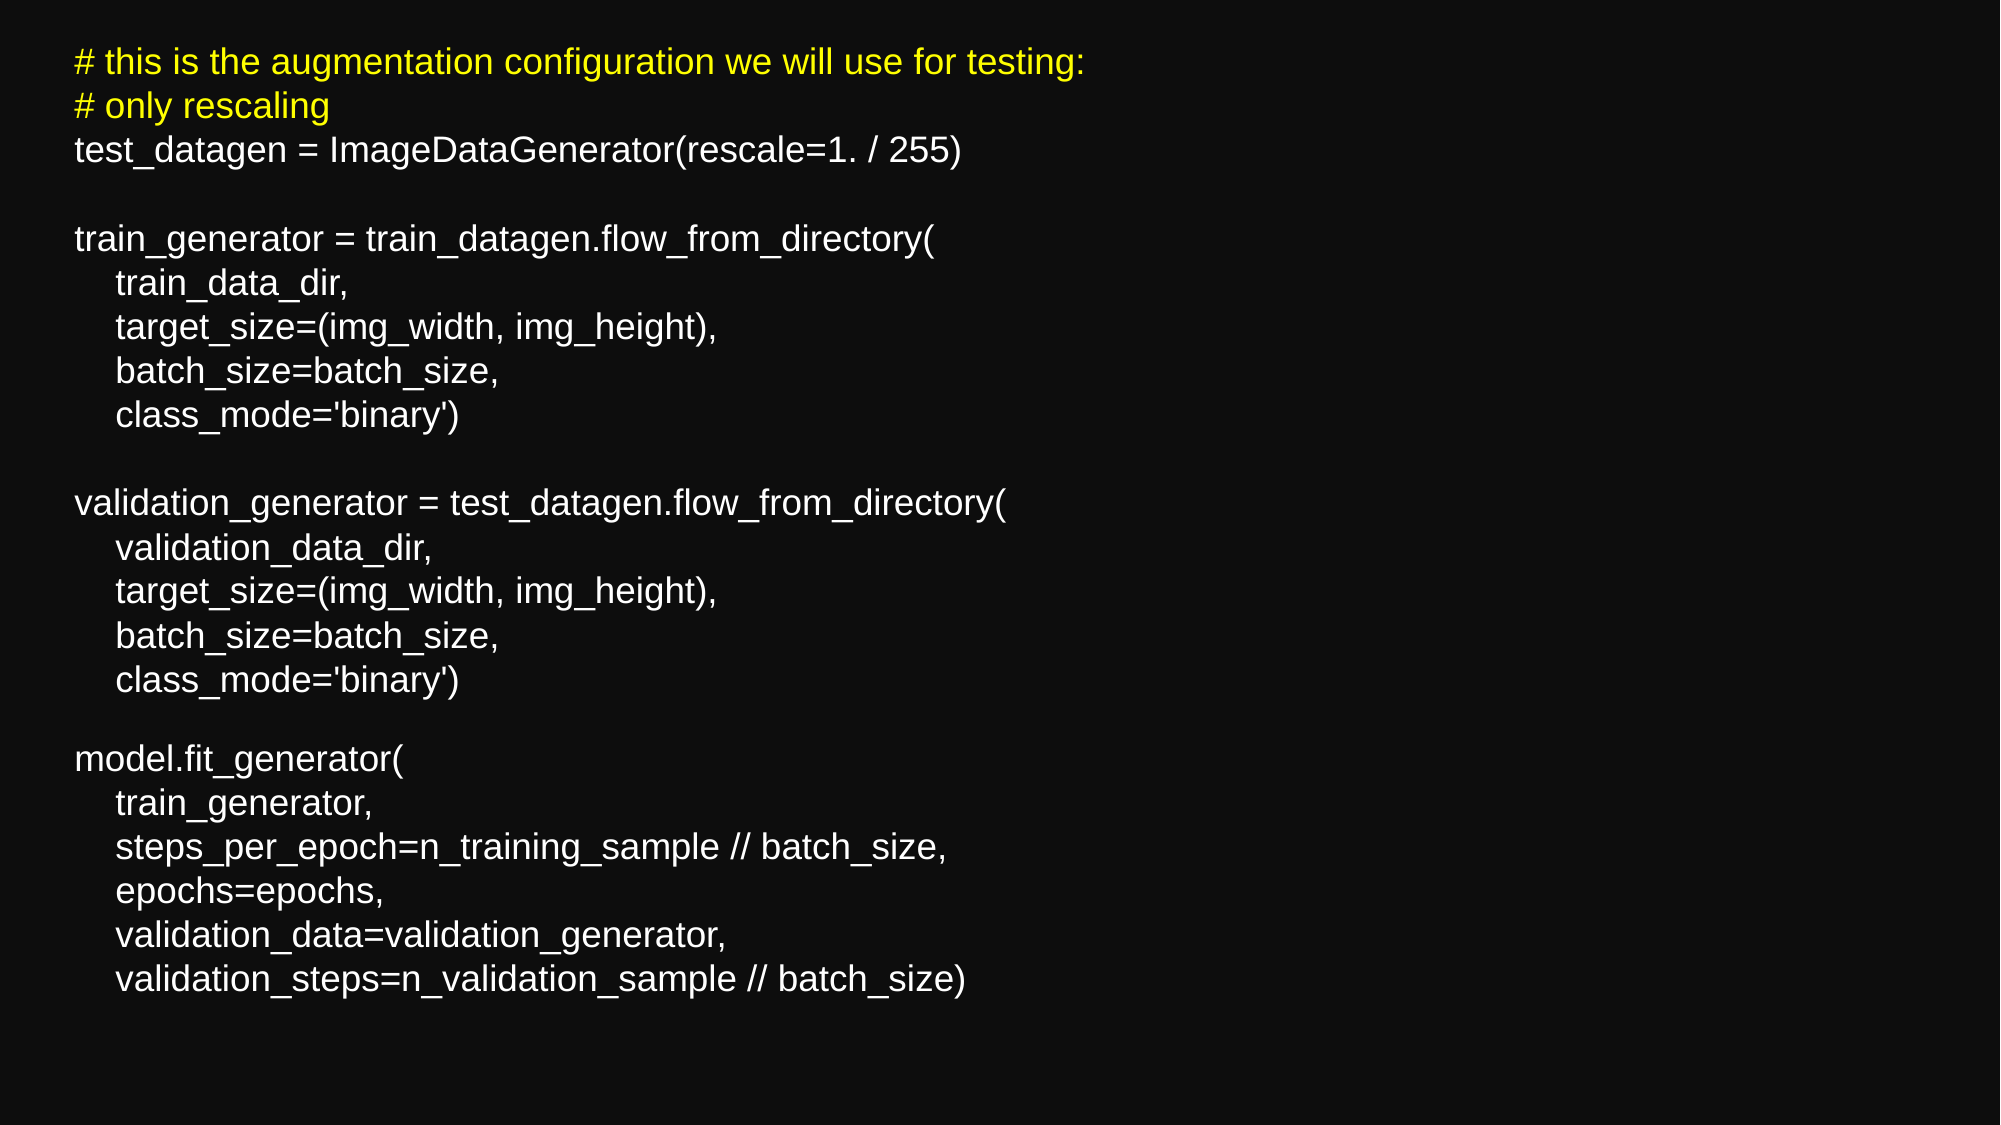

# this is the augmentation configuration we will use for testing:
# only rescaling
test_datagen = ImageDataGenerator(rescale=1. / 255)

train_generator = train_datagen.flow_from_directory(
    train_data_dir,
    target_size=(img_width, img_height),
    batch_size=batch_size,
    class_mode='binary')

validation_generator = test_datagen.flow_from_directory(
    validation_data_dir,
    target_size=(img_width, img_height),
    batch_size=batch_size,
    class_mode='binary')
model.fit_generator(
    train_generator,
    steps_per_epoch=n_training_sample // batch_size,
    epochs=epochs,
    validation_data=validation_generator,
    validation_steps=n_validation_sample // batch_size)